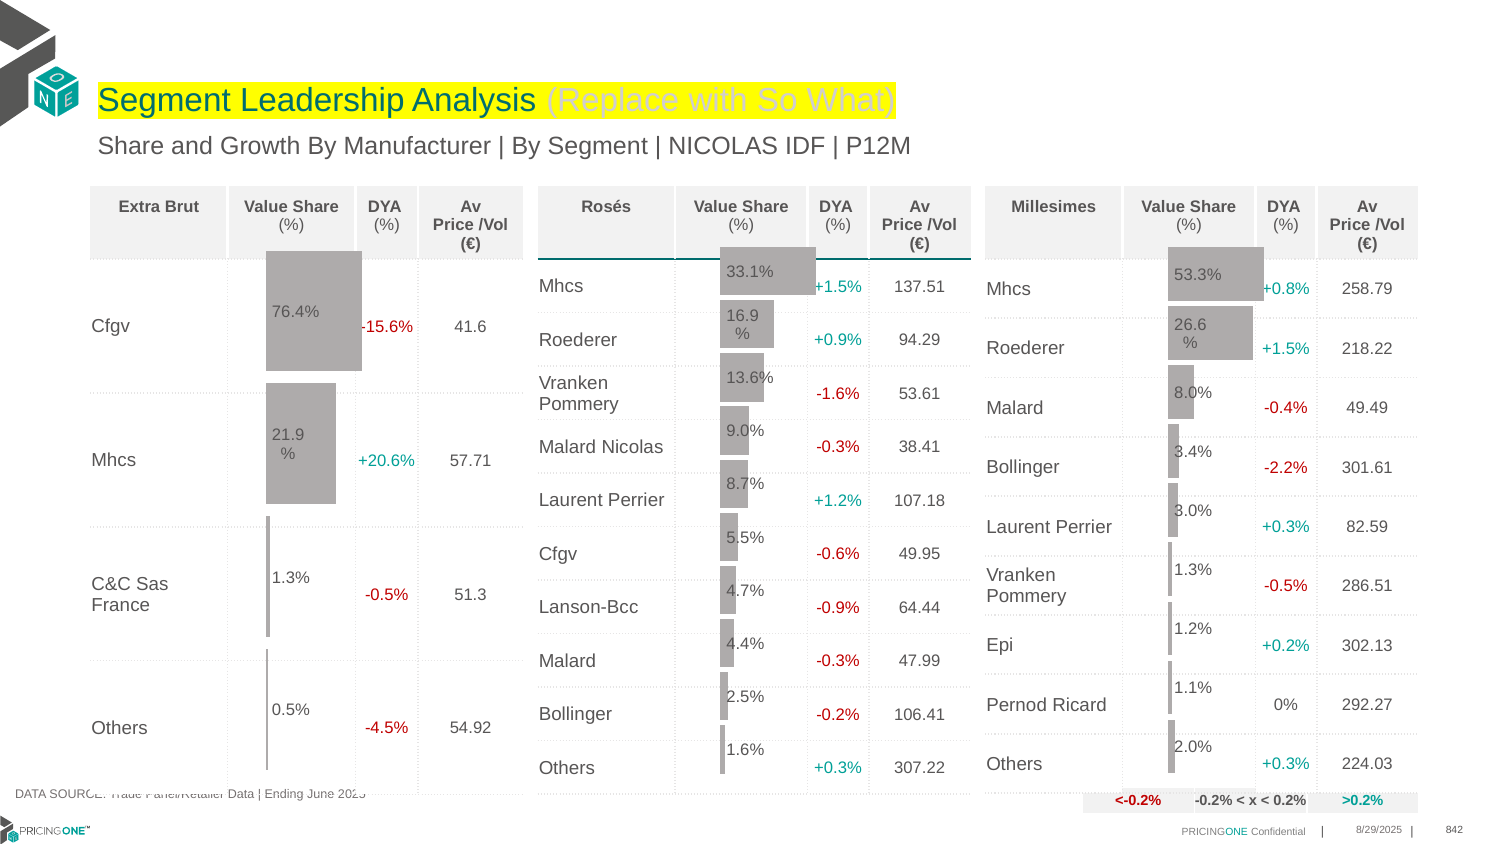

# Segment Leadership Analysis (Replace with So What)
Share and Growth By Manufacturer | By Segment | NICOLAS IDF | P12M
| Rosés | Value Share (%) | DYA (%) | Av Price /Vol (€) |
| --- | --- | --- | --- |
| Mhcs |  | +1.5% | 137.51 |
| Roederer |  | +0.9% | 94.29 |
| Vranken Pommery |  | -1.6% | 53.61 |
| Malard Nicolas |  | -0.3% | 38.41 |
| Laurent Perrier |  | +1.2% | 107.18 |
| Cfgv |  | -0.6% | 49.95 |
| Lanson-Bcc |  | -0.9% | 64.44 |
| Malard |  | -0.3% | 47.99 |
| Bollinger |  | -0.2% | 106.41 |
| Others |  | +0.3% | 307.22 |
| Extra Brut | Value Share (%) | DYA (%) | Av Price /Vol (€) |
| --- | --- | --- | --- |
| Cfgv |  | -15.6% | 41.6 |
| Mhcs |  | +20.6% | 57.71 |
| C&C Sas France |  | -0.5% | 51.3 |
| Others |  | -4.5% | 54.92 |
| Millesimes | Value Share (%) | DYA (%) | Av Price /Vol (€) |
| --- | --- | --- | --- |
| Mhcs |  | +0.8% | 258.79 |
| Roederer |  | +1.5% | 218.22 |
| Malard |  | -0.4% | 49.49 |
| Bollinger |  | -2.2% | 301.61 |
| Laurent Perrier |  | +0.3% | 82.59 |
| Vranken Pommery |  | -0.5% | 286.51 |
| Epi |  | +0.2% | 302.13 |
| Pernod Ricard |  | 0% | 292.27 |
| Others |  | +0.3% | 224.03 |

### Chart

| Category | Extra Brut | NICOLAS IDF |
|---|---|
| None | 0.764001610074466 |

### Chart

| Category | Rosés | NICOLAS IDF |
|---|---|
| None | 0.3308867019478574 |

### Chart

| Category | Millesimes | NICOLAS IDF |
|---|---|
| None | 0.5329946023097093 |
DATA SOURCE: Trade Panel/Retailer Data | Ending June 2025
| <-0.2% | -0.2% < x < 0.2% | >0.2% |
| --- | --- | --- |

8/29/2025
842